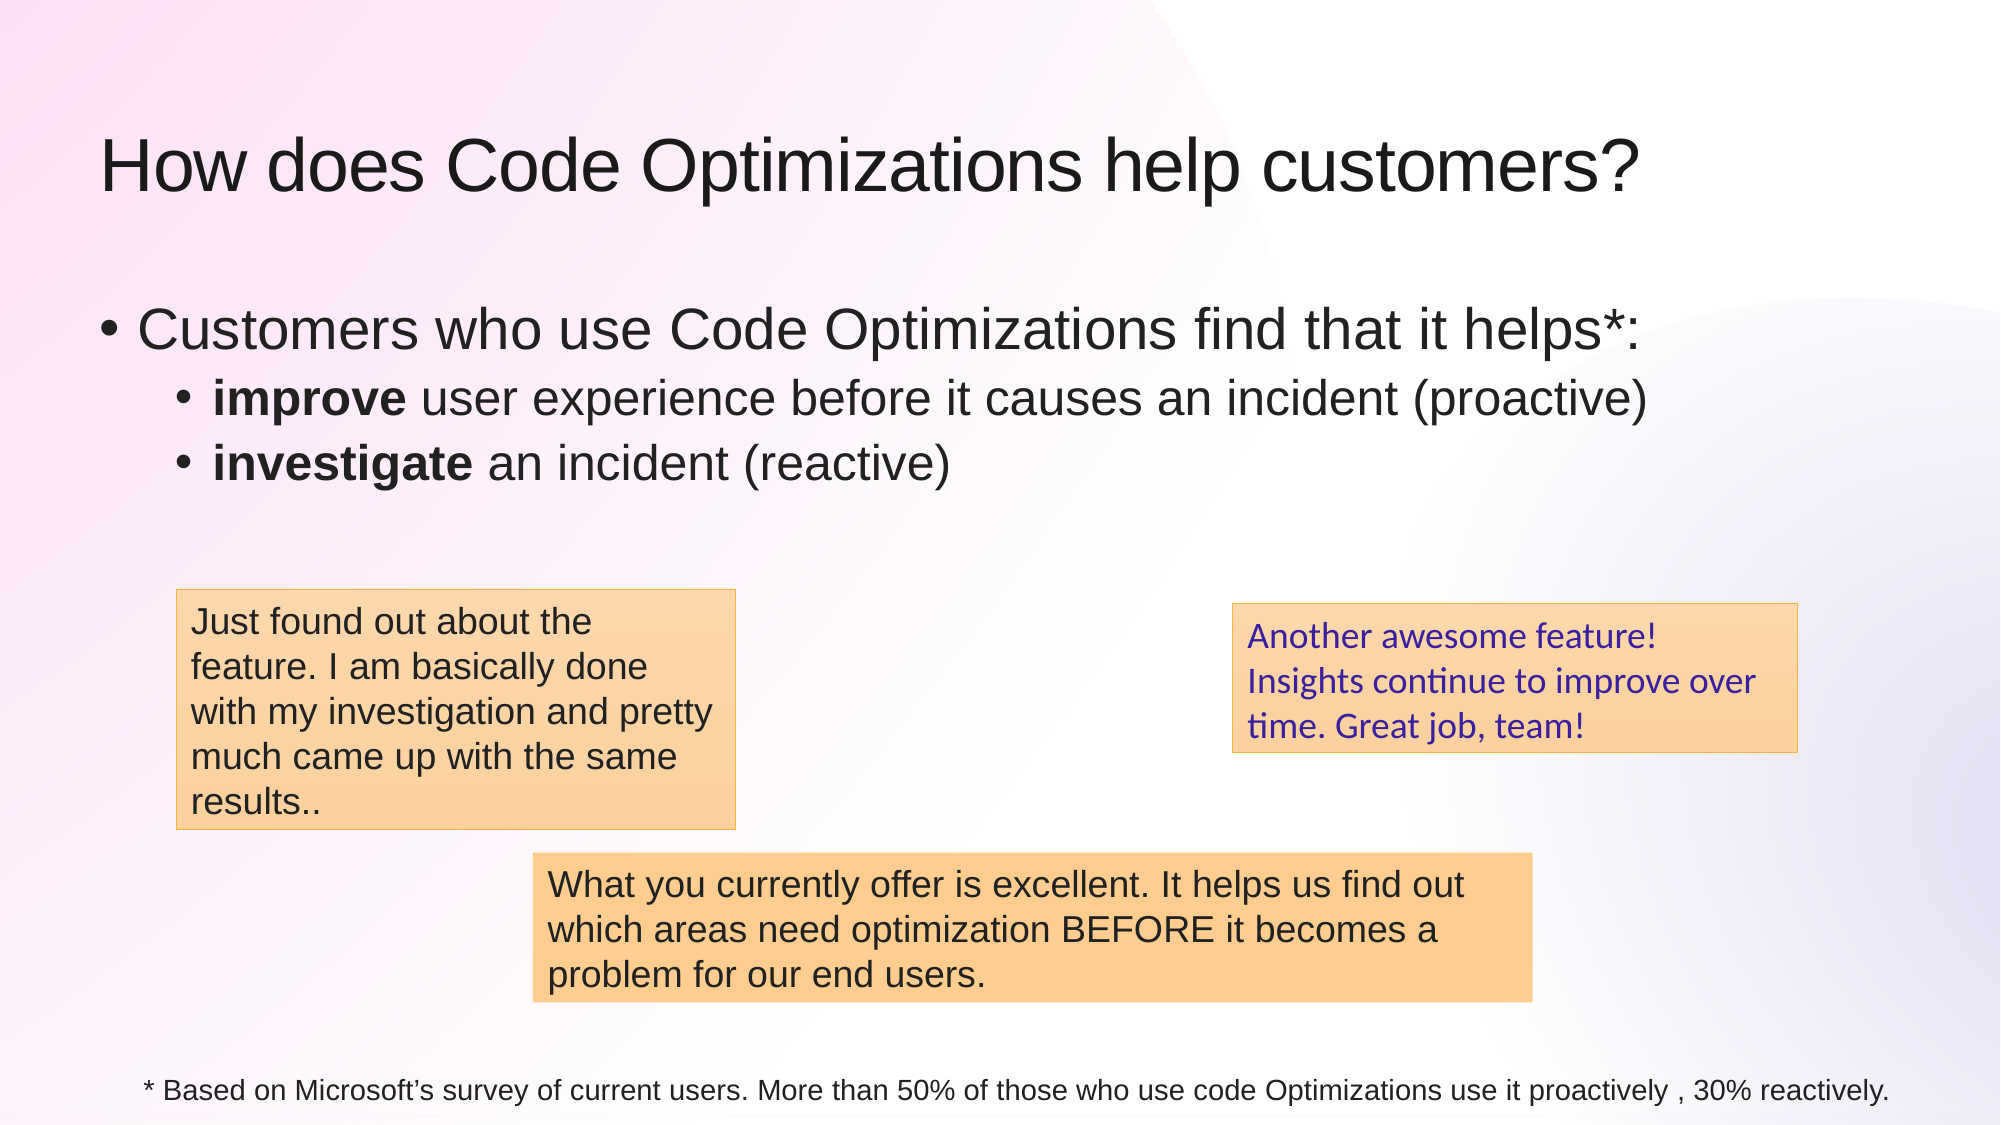

# How does Code Optimizations help customers?
Customers who use Code Optimizations find that it helps*:
improve user experience before it causes an incident (proactive)
investigate an incident (reactive)

Just found out about the feature. I am basically done with my investigation and pretty much came up with the same results..
Another awesome feature! Insights continue to improve over time. Great job, team!
What you currently offer is excellent. It helps us find out which areas need optimization BEFORE it becomes a problem for our end users.
* Based on Microsoft’s survey of current users. More than 50% of those who use code Optimizations use it proactively , 30% reactively.